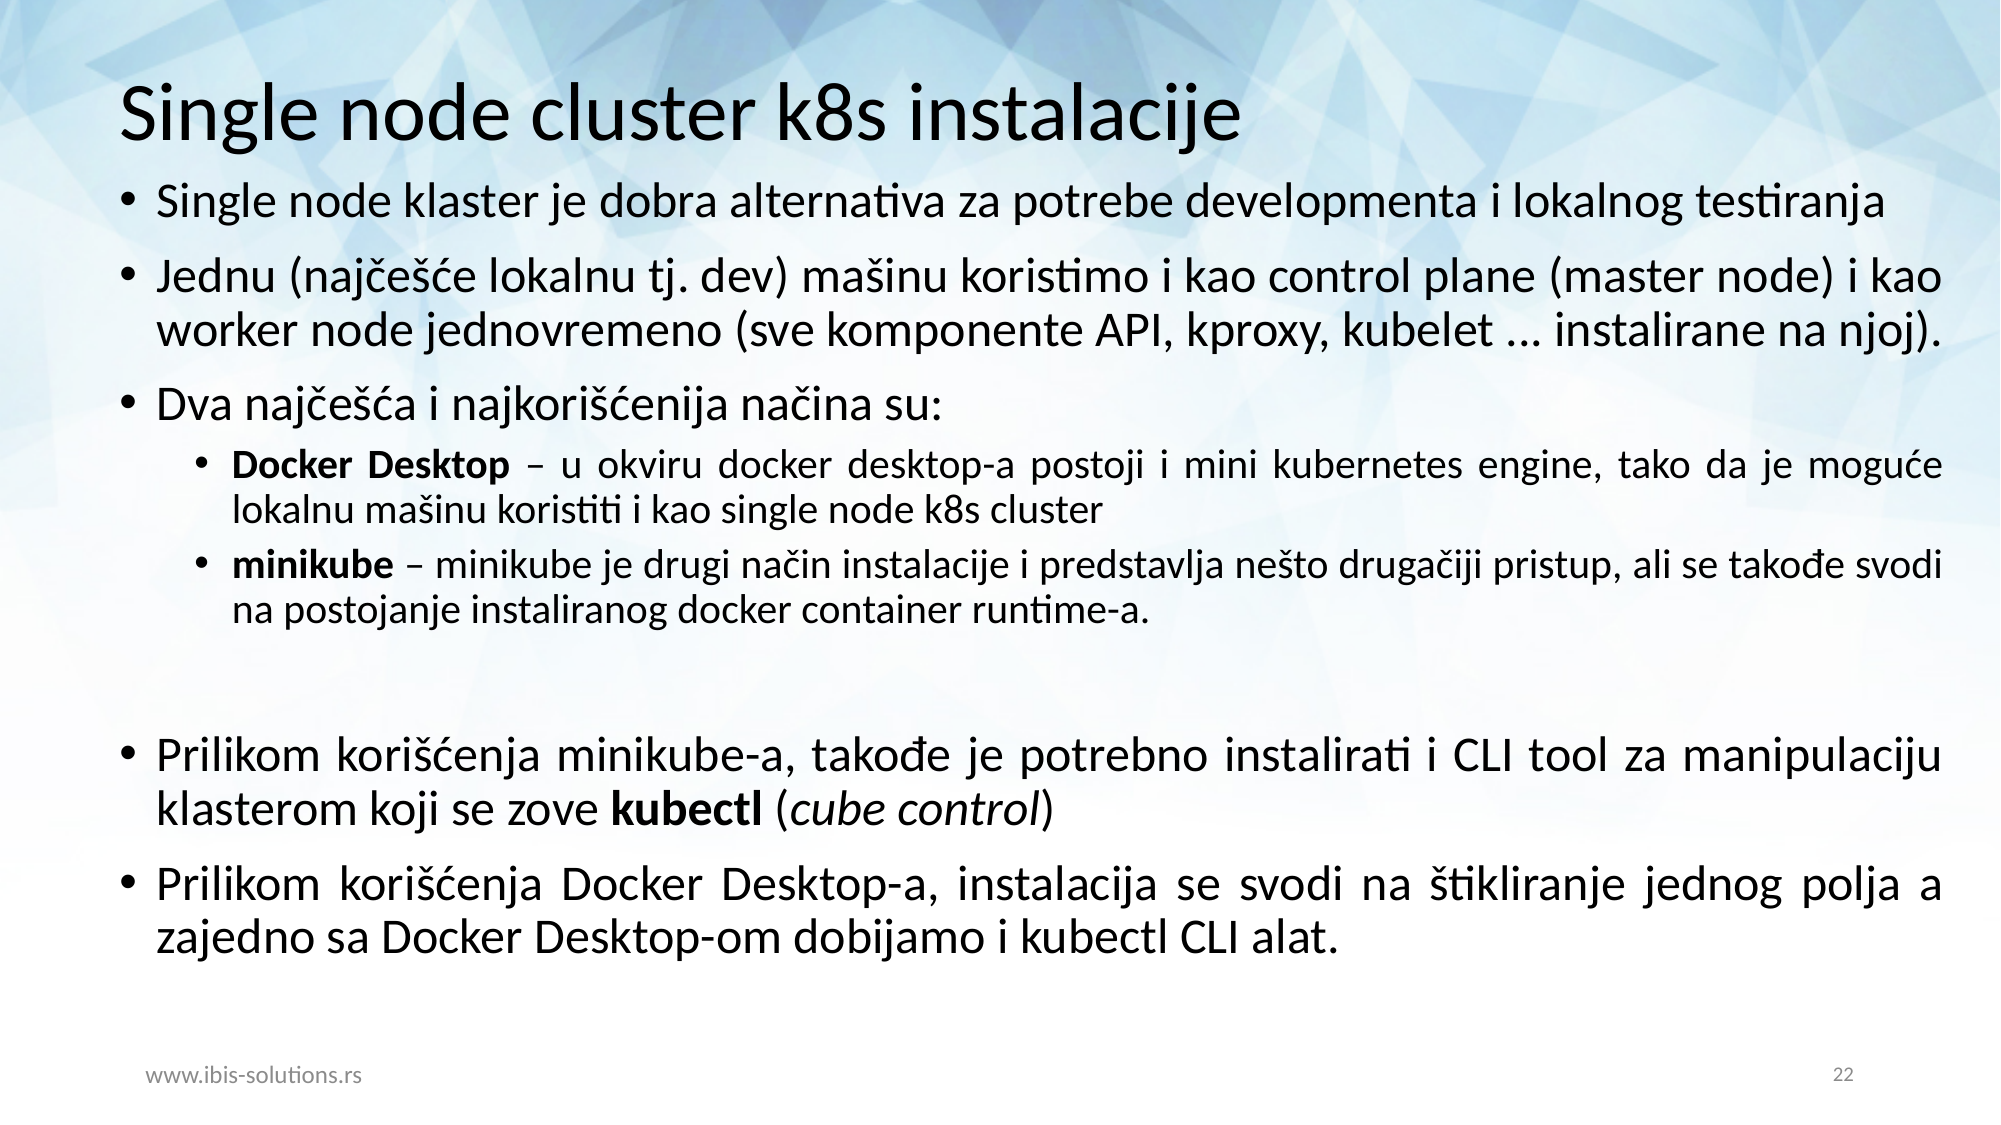

Single node cluster k8s instalacije

Single node klaster je dobra alternativa za potrebe developmenta i lokalnog testiranja
Jednu (najčešće lokalnu tj. dev) mašinu koristimo i kao control plane (master node) i kao worker node jednovremeno (sve komponente API, kproxy, kubelet ... instalirane na njoj).
Dva najčešća i najkorišćenija načina su:
Docker Desktop – u okviru docker desktop-a postoji i mini kubernetes engine, tako da je moguće lokalnu mašinu koristiti i kao single node k8s cluster
minikube – minikube je drugi način instalacije i predstavlja nešto drugačiji pristup, ali se takođe svodi na postojanje instaliranog docker container runtime-a.

Prilikom korišćenja minikube-a, takođe je potrebno instalirati i CLI tool za manipulaciju klasterom koji se zove kubectl (cube control)
Prilikom korišćenja Docker Desktop-a, instalacija se svodi na štikliranje jednog polja a zajedno sa Docker Desktop-om dobijamo i kubectl CLI alat.

www.ibis-solutions.rs
22
22